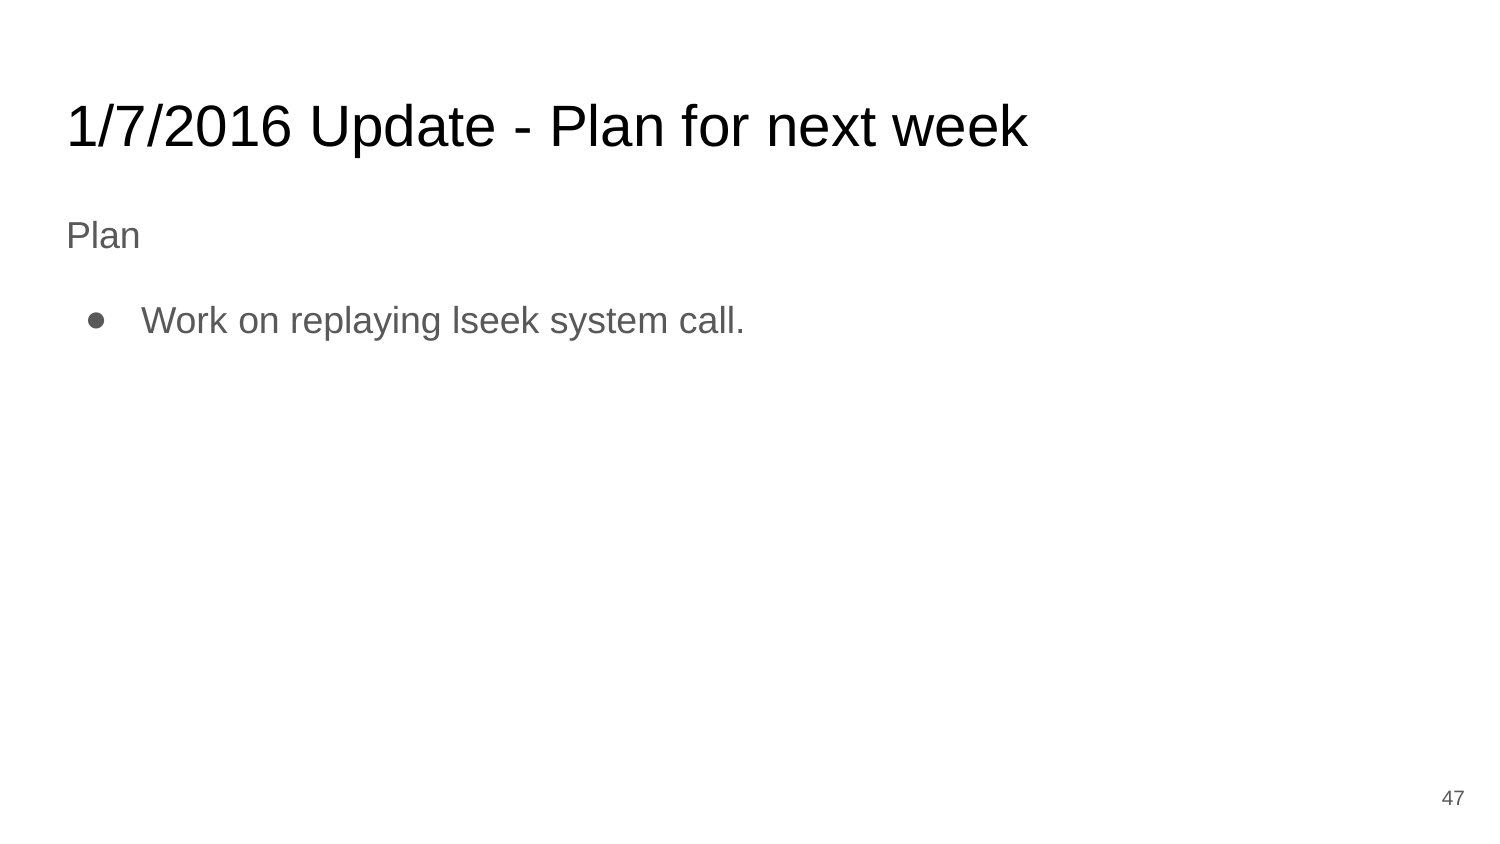

# 1/7/2016 Update - Plan for next week

Plan
Work on replaying lseek system call.
47